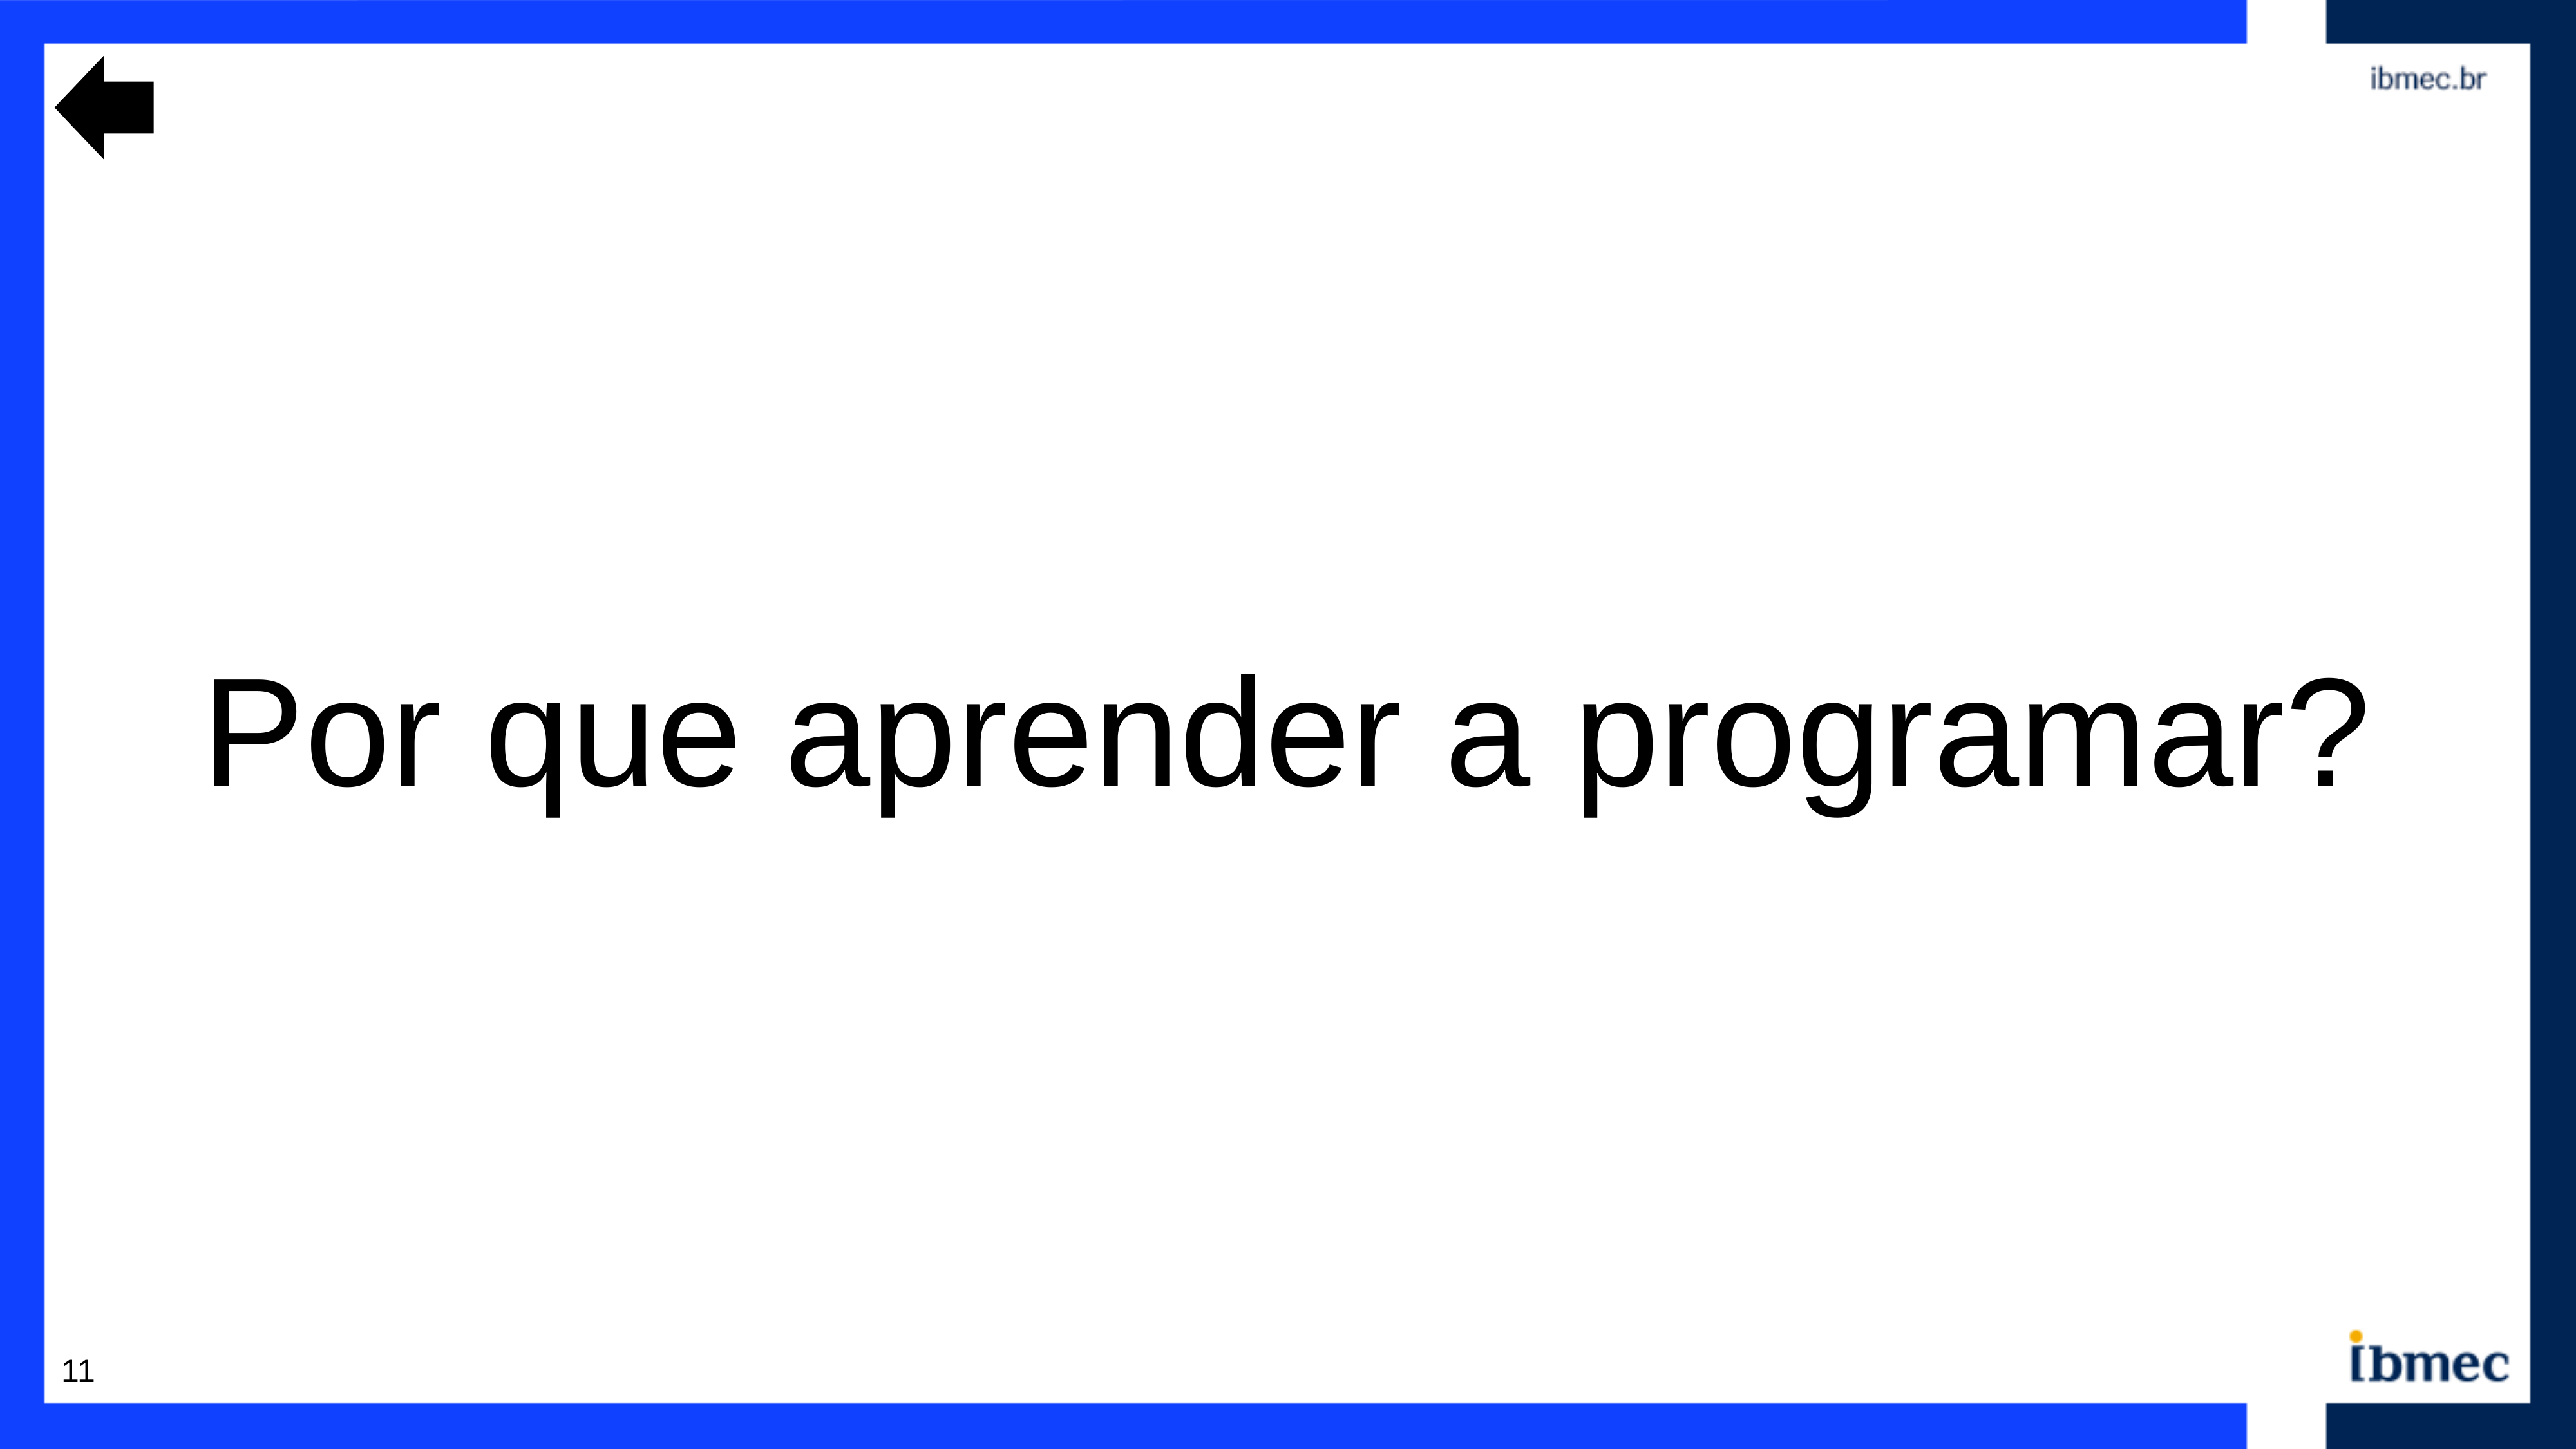

# Por que aprender a programar?
11